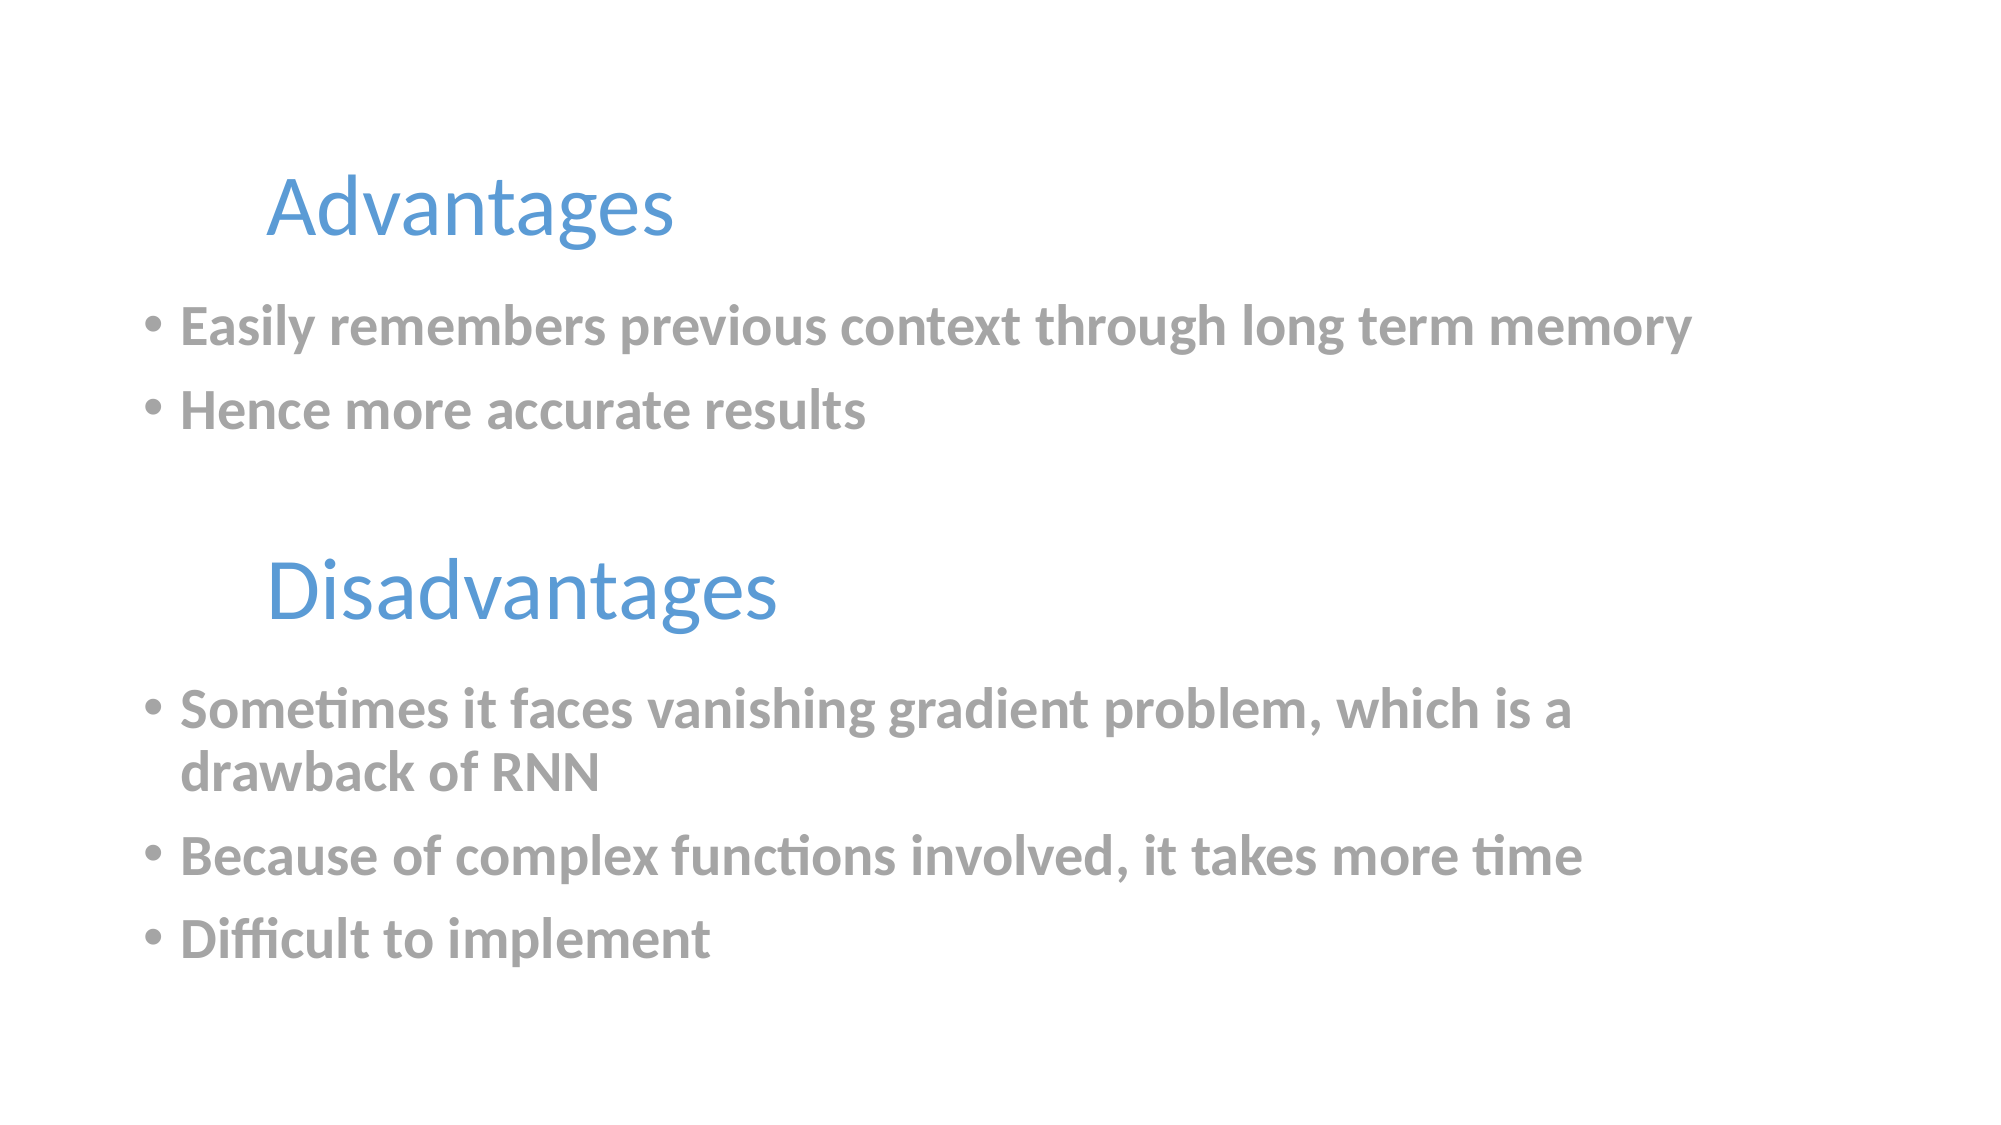

Advantages
Easily remembers previous context through long term memory
Hence more accurate results
Disadvantages
Sometimes it faces vanishing gradient problem, which is a drawback of RNN
Because of complex functions involved, it takes more time
Difficult to implement